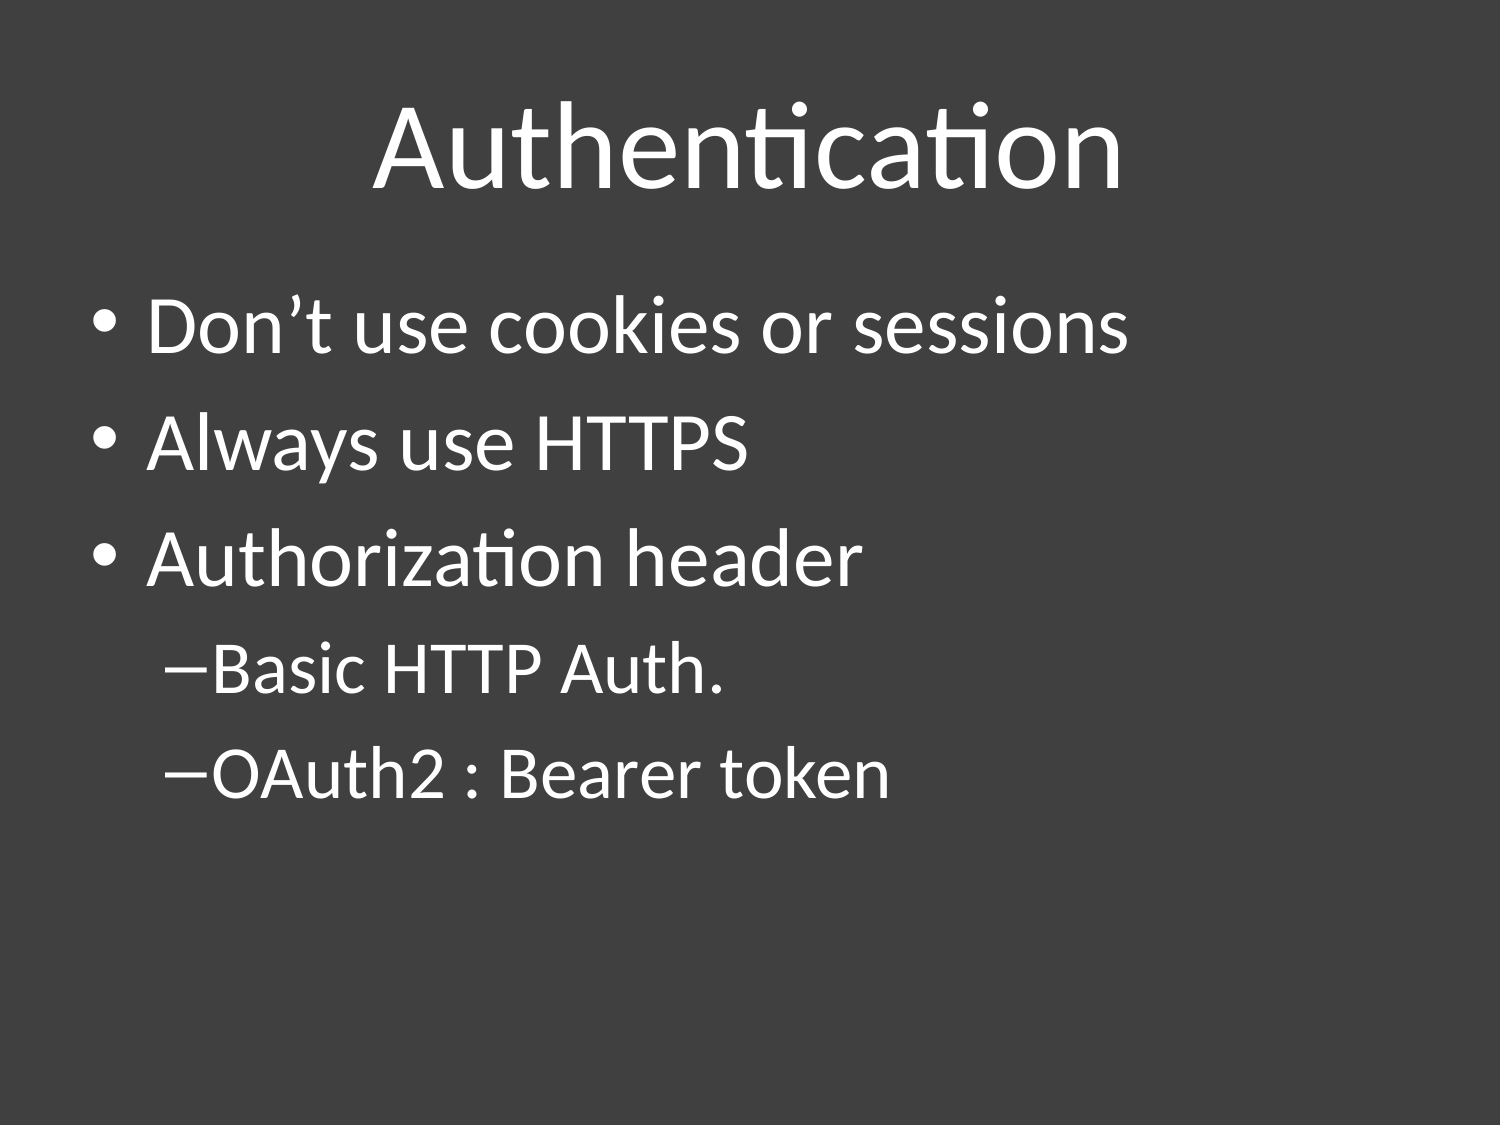

# Authentication
Don’t use cookies or sessions
Always use HTTPS
Authorization header
Basic HTTP Auth.
OAuth2 : Bearer token